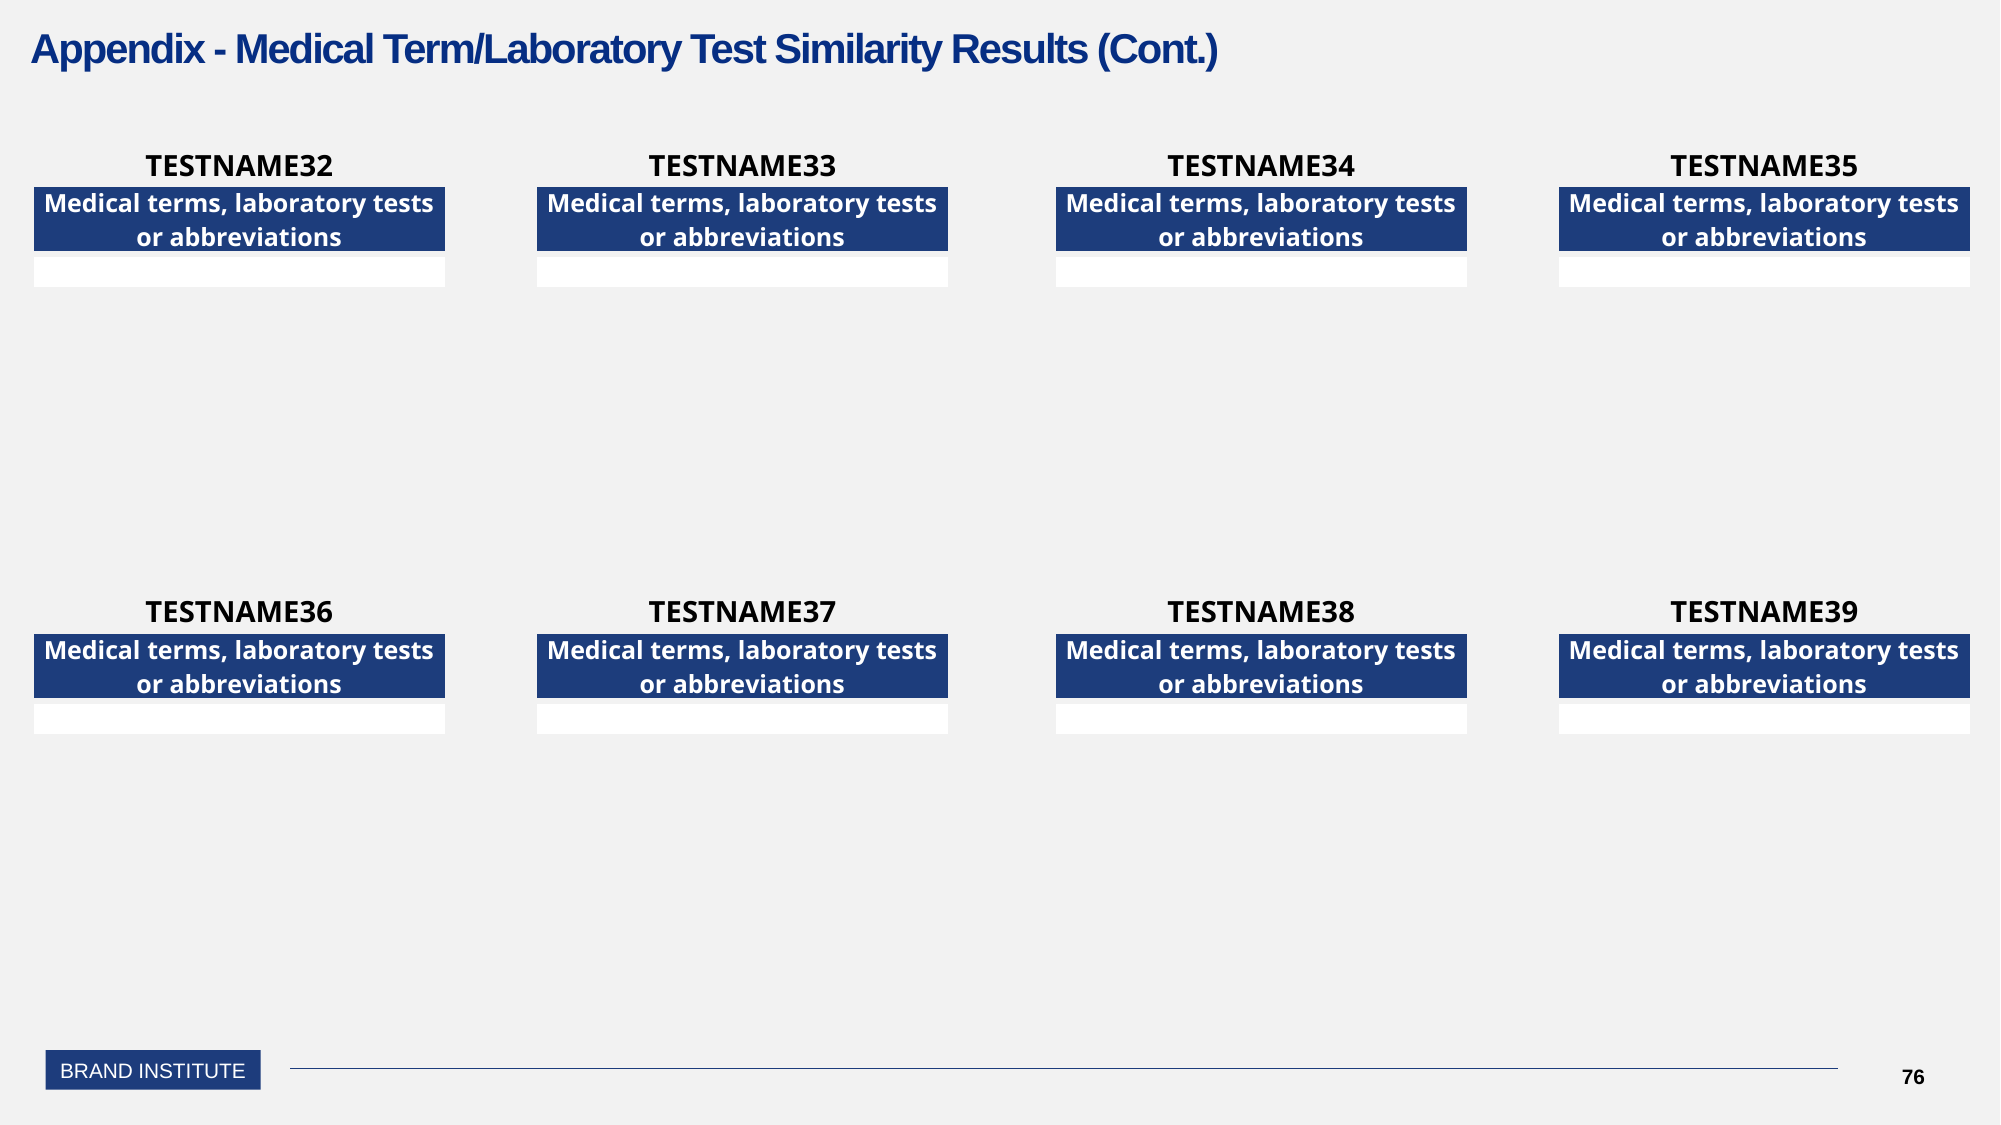

# Appendix - Medical Term/Laboratory Test Similarity Results (Cont.)
| TESTNAME32 |
| --- |
| Medical terms, laboratory tests or abbreviations |
|  |
| TESTNAME33 |
| --- |
| Medical terms, laboratory tests or abbreviations |
|  |
| TESTNAME34 |
| --- |
| Medical terms, laboratory tests or abbreviations |
|  |
| TESTNAME35 |
| --- |
| Medical terms, laboratory tests or abbreviations |
|  |
| TESTNAME36 |
| --- |
| Medical terms, laboratory tests or abbreviations |
|  |
| TESTNAME37 |
| --- |
| Medical terms, laboratory tests or abbreviations |
|  |
| TESTNAME38 |
| --- |
| Medical terms, laboratory tests or abbreviations |
|  |
| TESTNAME39 |
| --- |
| Medical terms, laboratory tests or abbreviations |
|  |